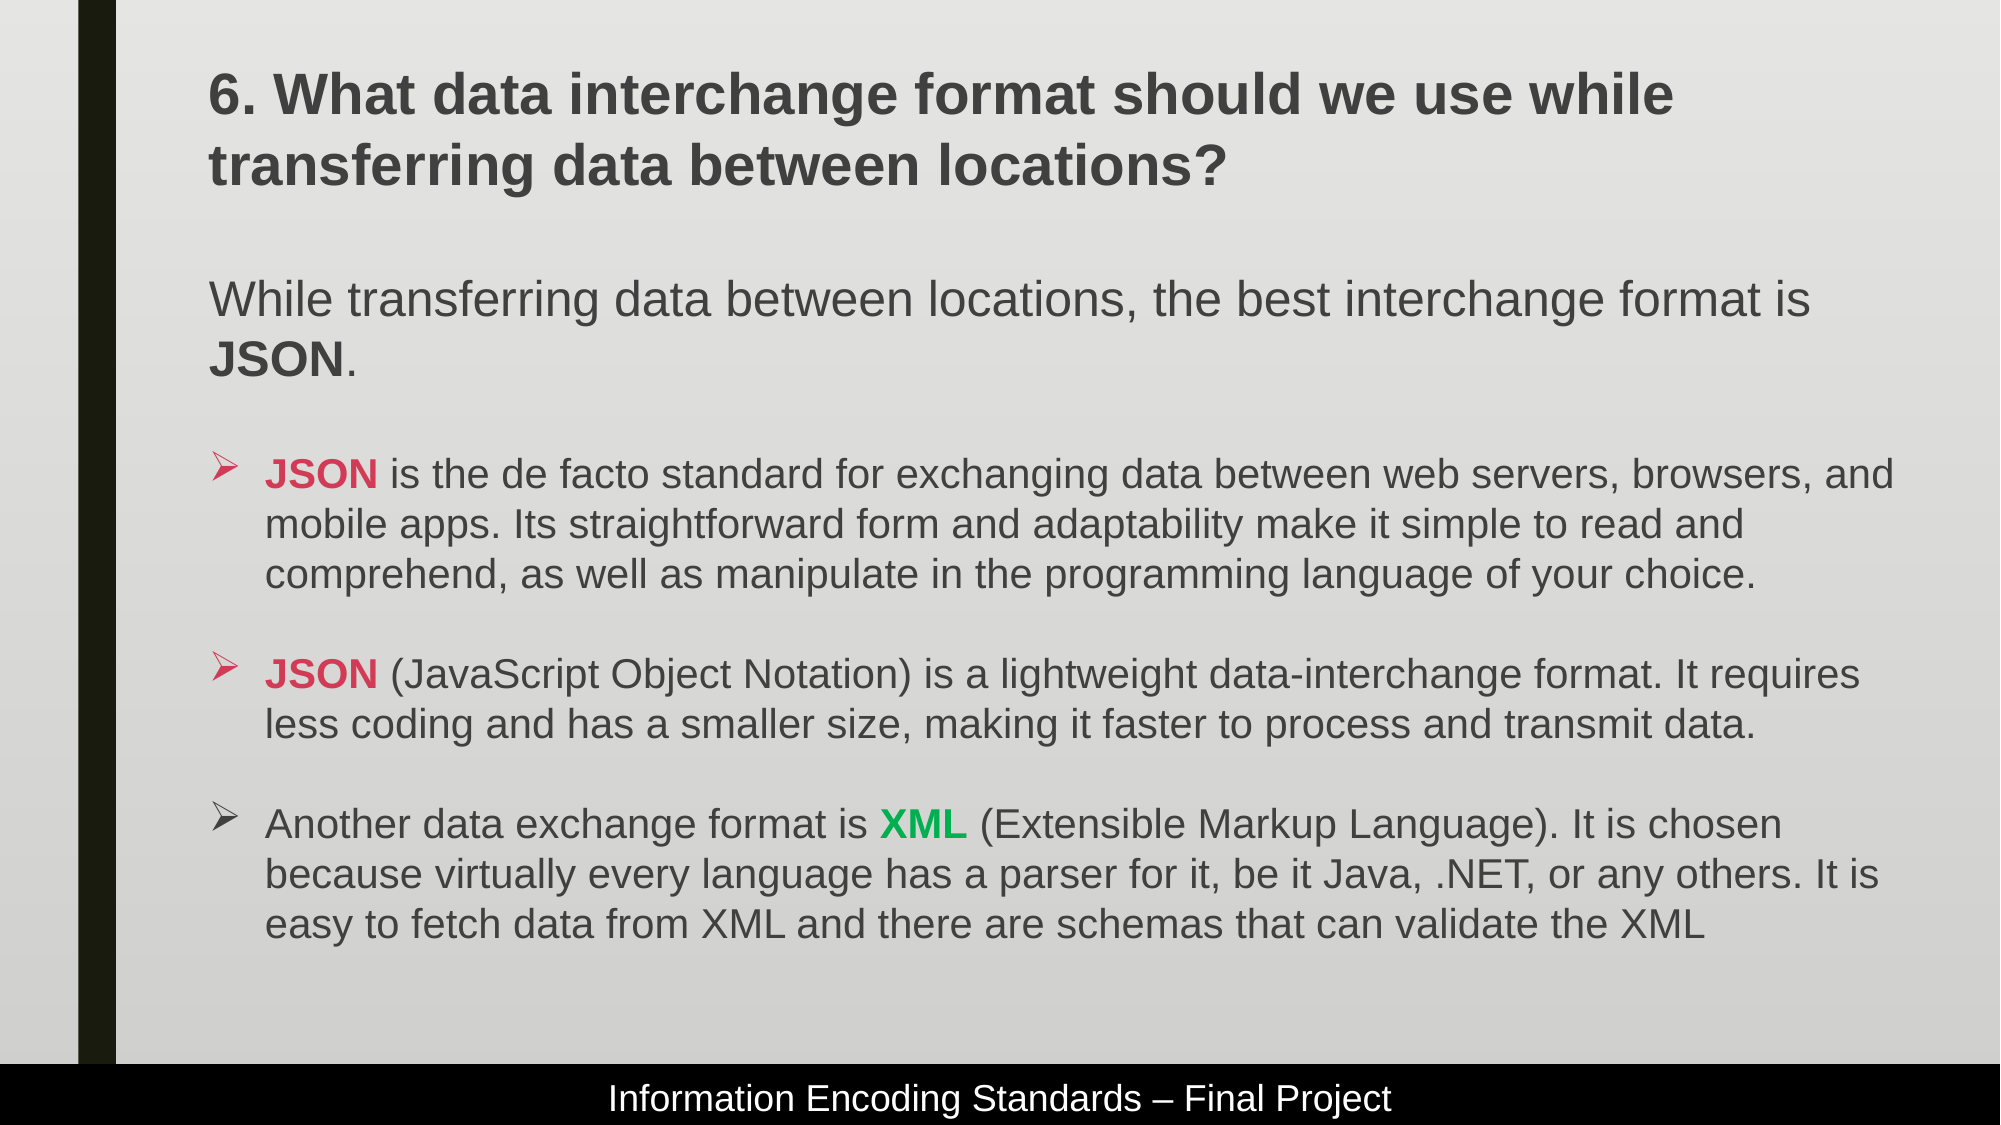

6. What data interchange format should we use while transferring data between locations?

While transferring data between locations, the best interchange format is JSON.

JSON is the de facto standard for exchanging data between web servers, browsers, and mobile apps. Its straightforward form and adaptability make it simple to read and comprehend, as well as manipulate in the programming language of your choice.

JSON (JavaScript Object Notation) is a lightweight data-interchange format. It requires less coding and has a smaller size, making it faster to process and transmit data.

Another data exchange format is XML (Extensible Markup Language). It is chosen because virtually every language has a parser for it, be it Java, .NET, or any others. It is easy to fetch data from XML and there are schemas that can validate the XML

Information Encoding Standards – Final Project